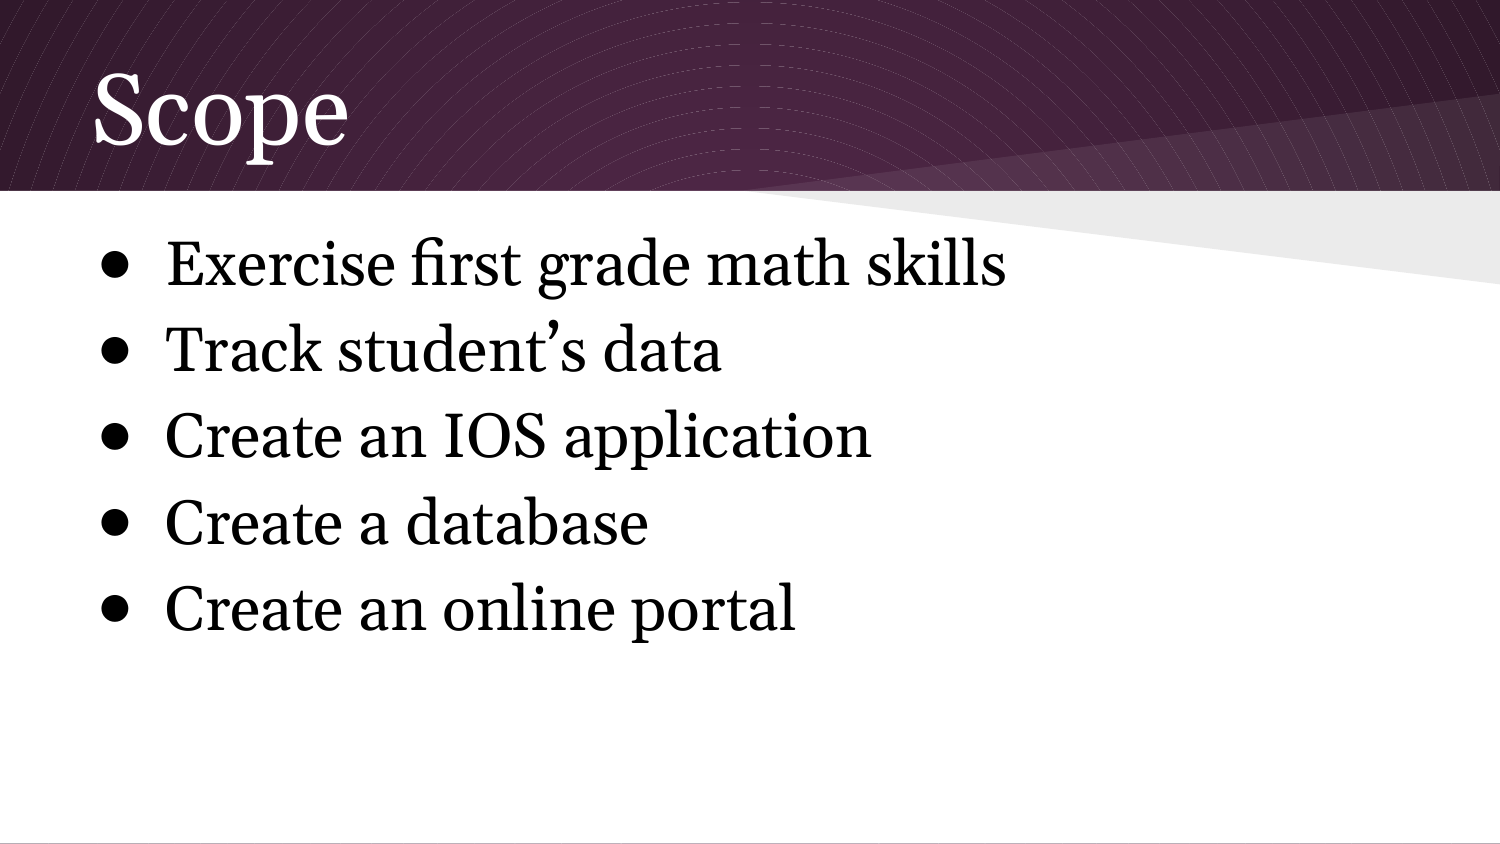

# Scope
Exercise first grade math skills
Track student’s data
Create an IOS application
Create a database
Create an online portal